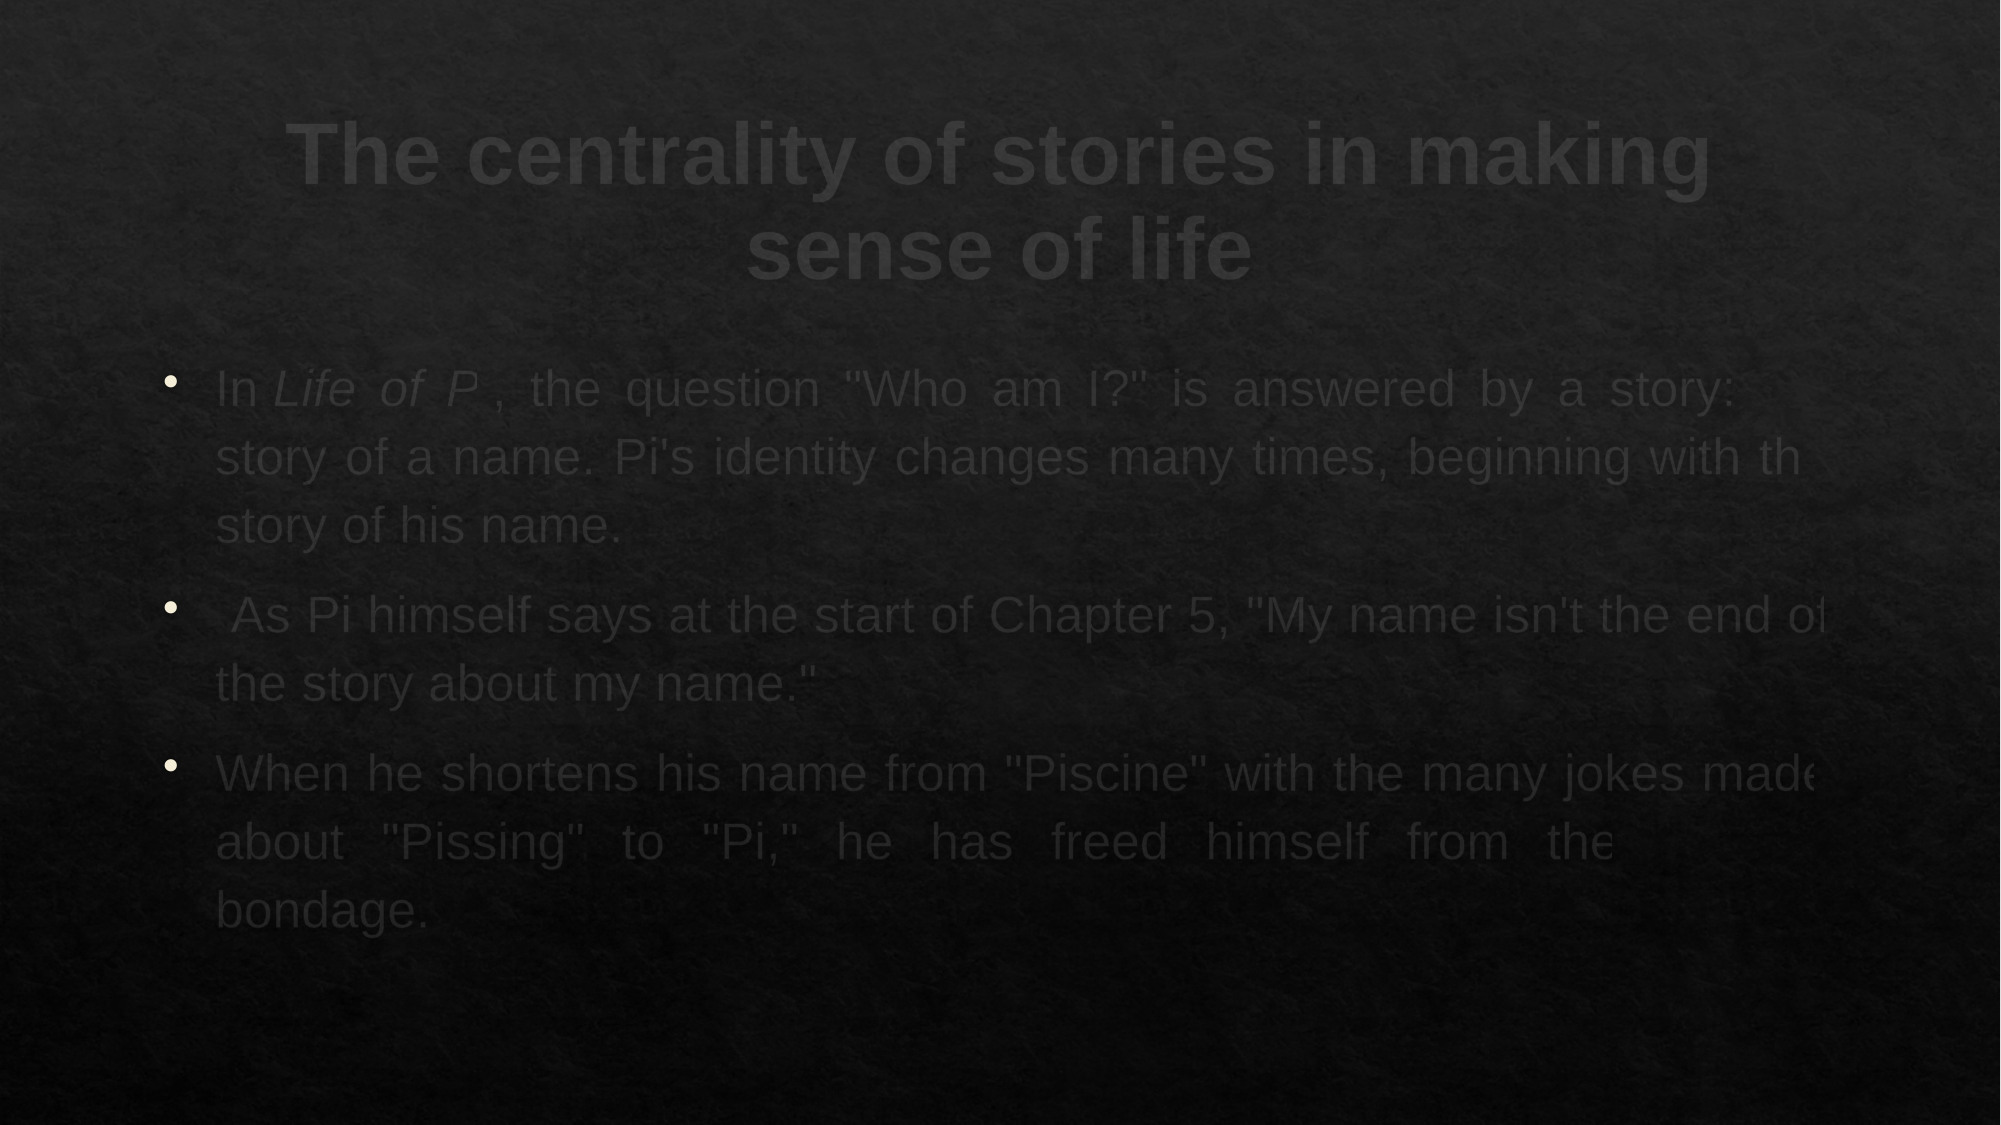

# The centrality of stories in making sense of life
In Life of Pi, the question "Who am I?" is answered by a story: the story of a name. Pi's identity changes many times, beginning with the story of his name.
 As Pi himself says at the start of Chapter 5, "My name isn't the end of the story about my name."
When he shortens his name from "Piscine" with the many jokes made about "Pissing" to "Pi," he has freed himself from the societal bondage.